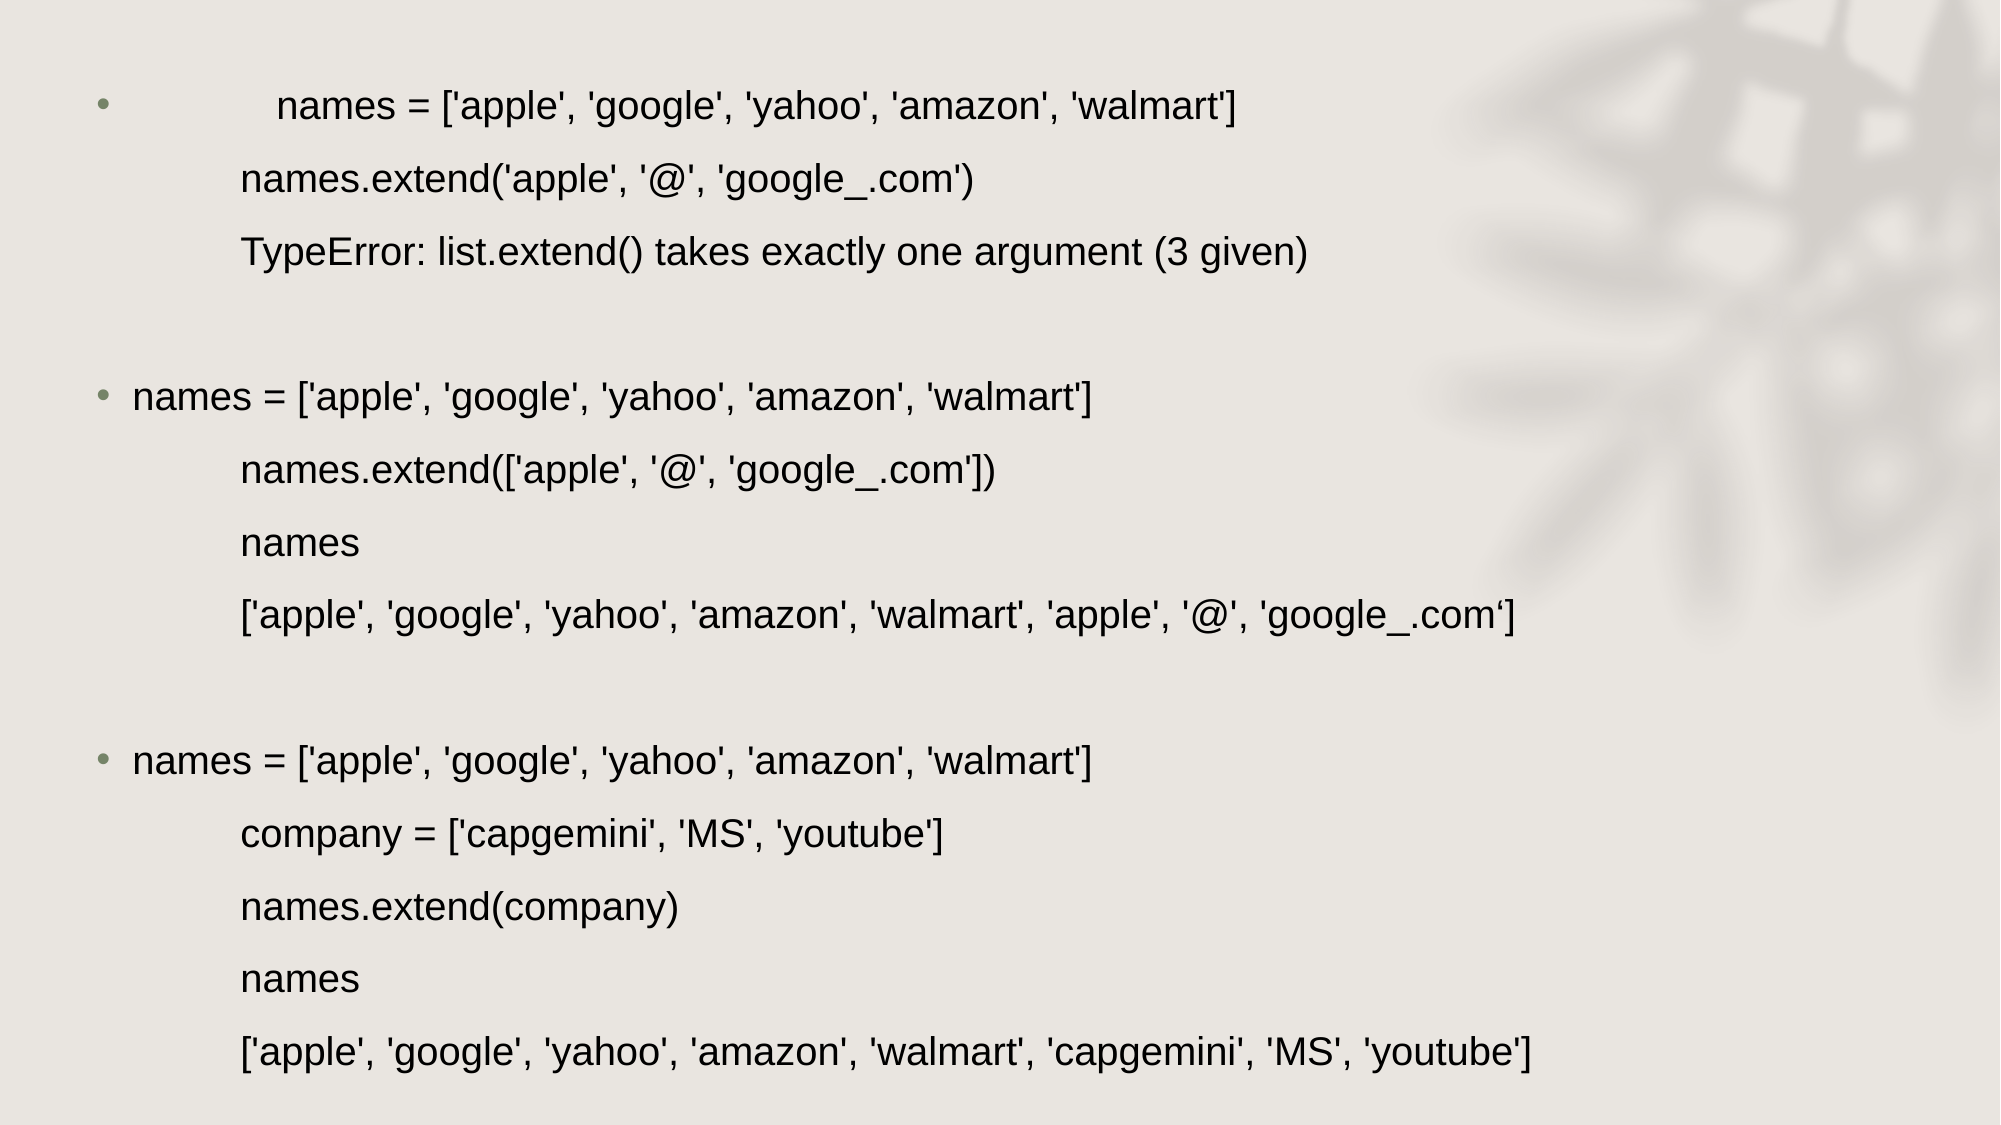

names = ['apple', 'google', 'yahoo', 'amazon', 'walmart']
	names.extend('apple', '@', 'google_.com')
	TypeError: list.extend() takes exactly one argument (3 given)

	names = ['apple', 'google', 'yahoo', 'amazon', 'walmart']
	names.extend(['apple', '@', 'google_.com'])
	names
	['apple', 'google', 'yahoo', 'amazon', 'walmart', 'apple', '@', 'google_.com‘]

	names = ['apple', 'google', 'yahoo', 'amazon', 'walmart']
	company = ['capgemini', 'MS', 'youtube']
	names.extend(company)
	names
	['apple', 'google', 'yahoo', 'amazon', 'walmart', 'capgemini', 'MS', 'youtube']